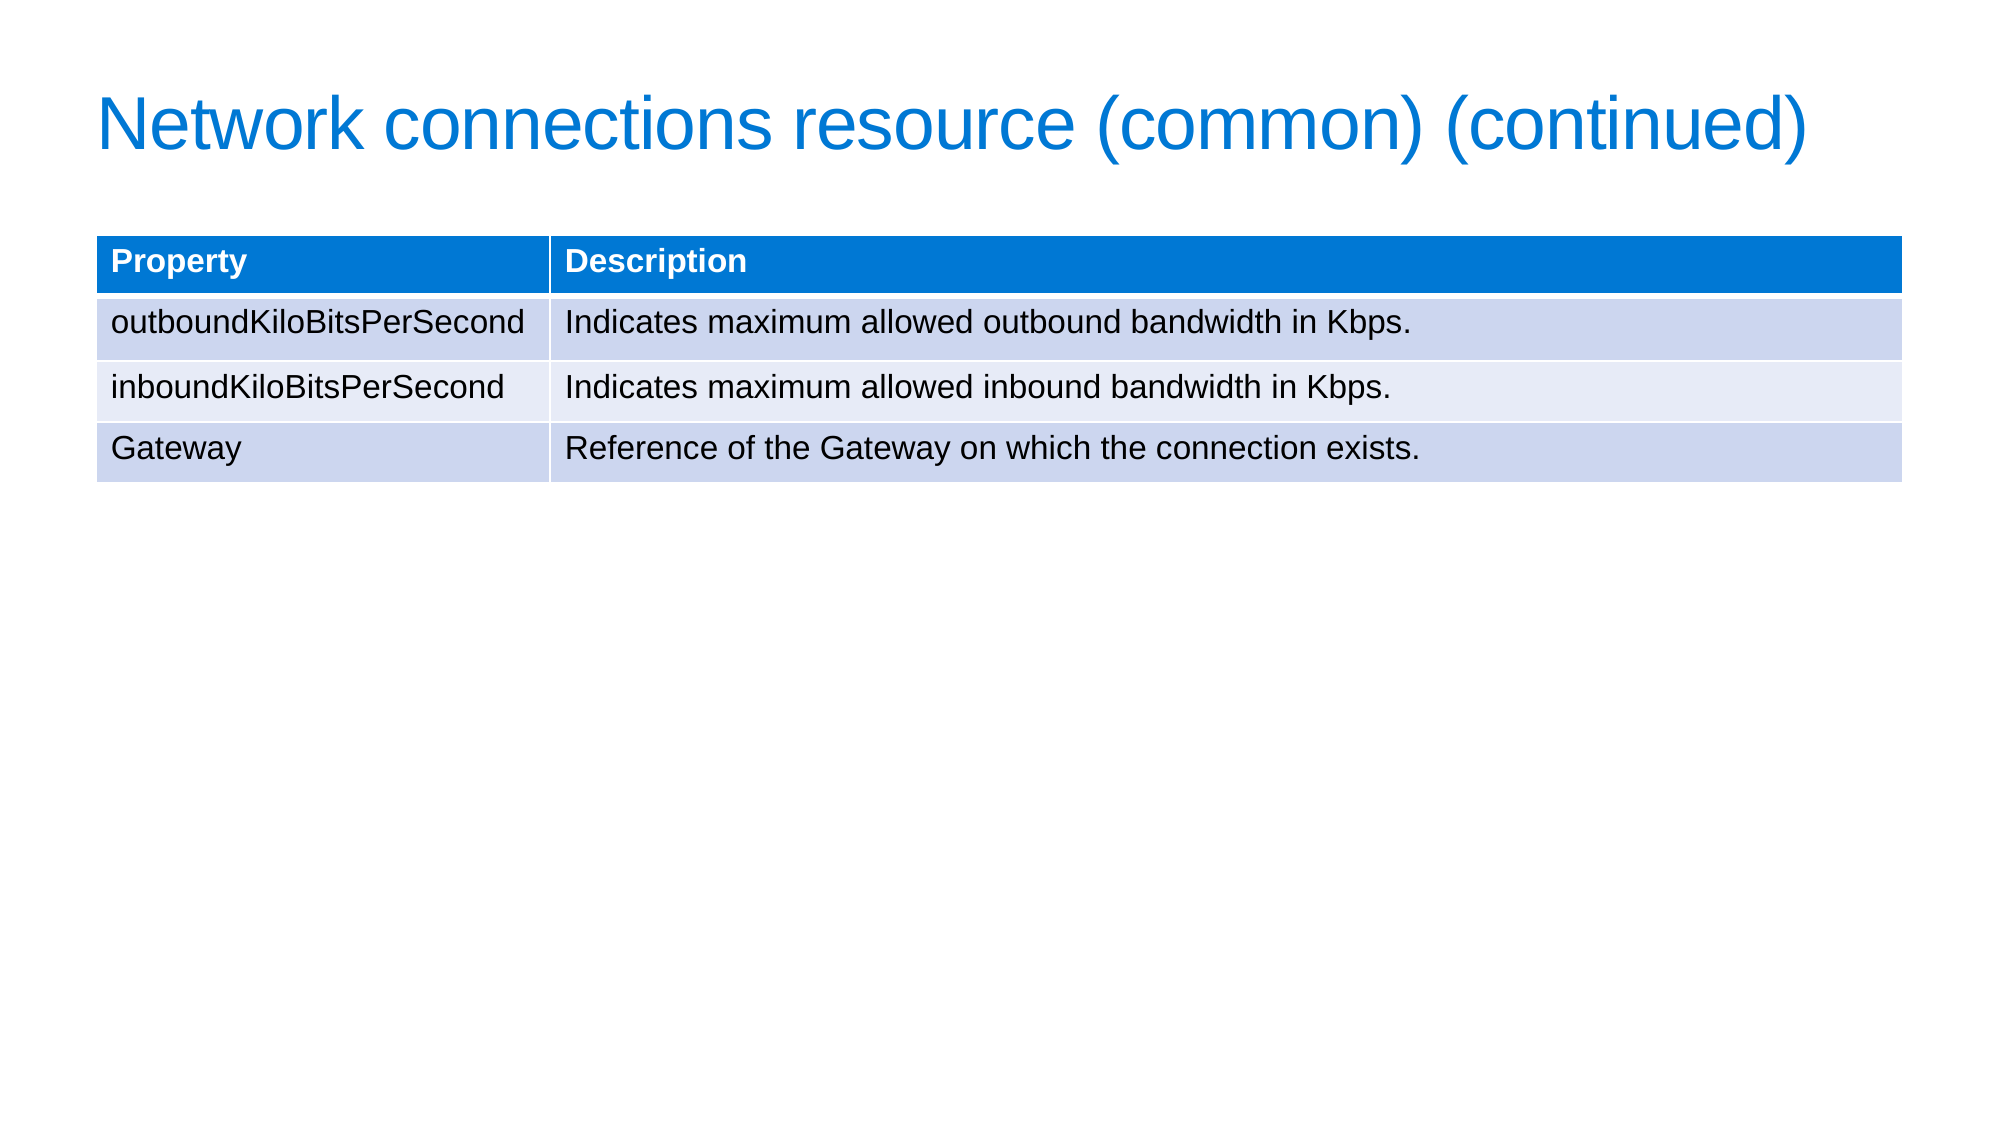

# Network connections resource (common) (continued)
| Property | Description |
| --- | --- |
| outboundKiloBitsPerSecond | Indicates maximum allowed outbound bandwidth in Kbps. |
| inboundKiloBitsPerSecond | Indicates maximum allowed inbound bandwidth in Kbps. |
| Gateway | Reference of the Gateway on which the connection exists. |